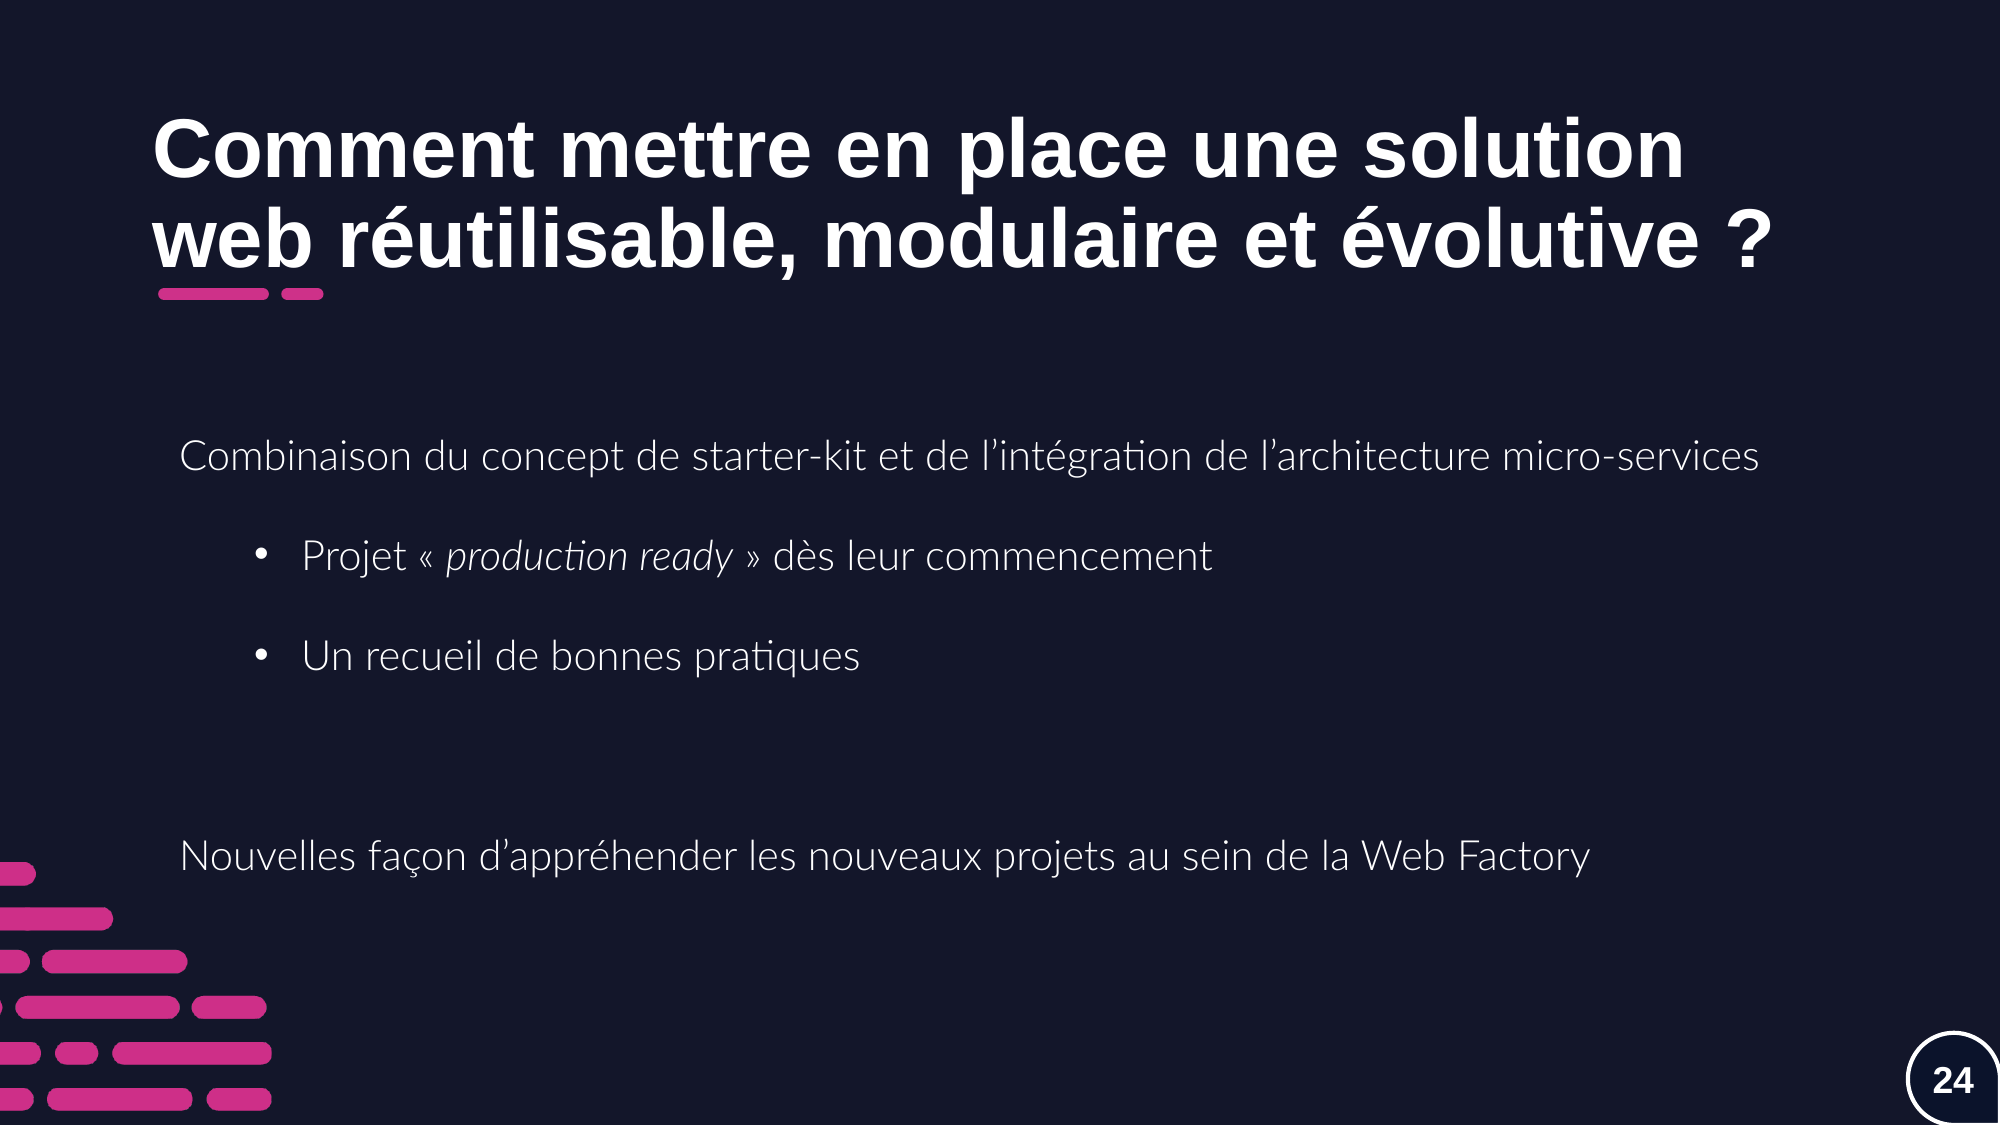

# Comment mettre en place une solution web réutilisable, modulaire et évolutive ?

Combinaison du concept de starter-kit et de l’intégration de l’architecture micro-services

Projet « production ready » dès leur commencement

Un recueil de bonnes pratiques

Nouvelles façon d’appréhender les nouveaux projets au sein de la Web Factory

24